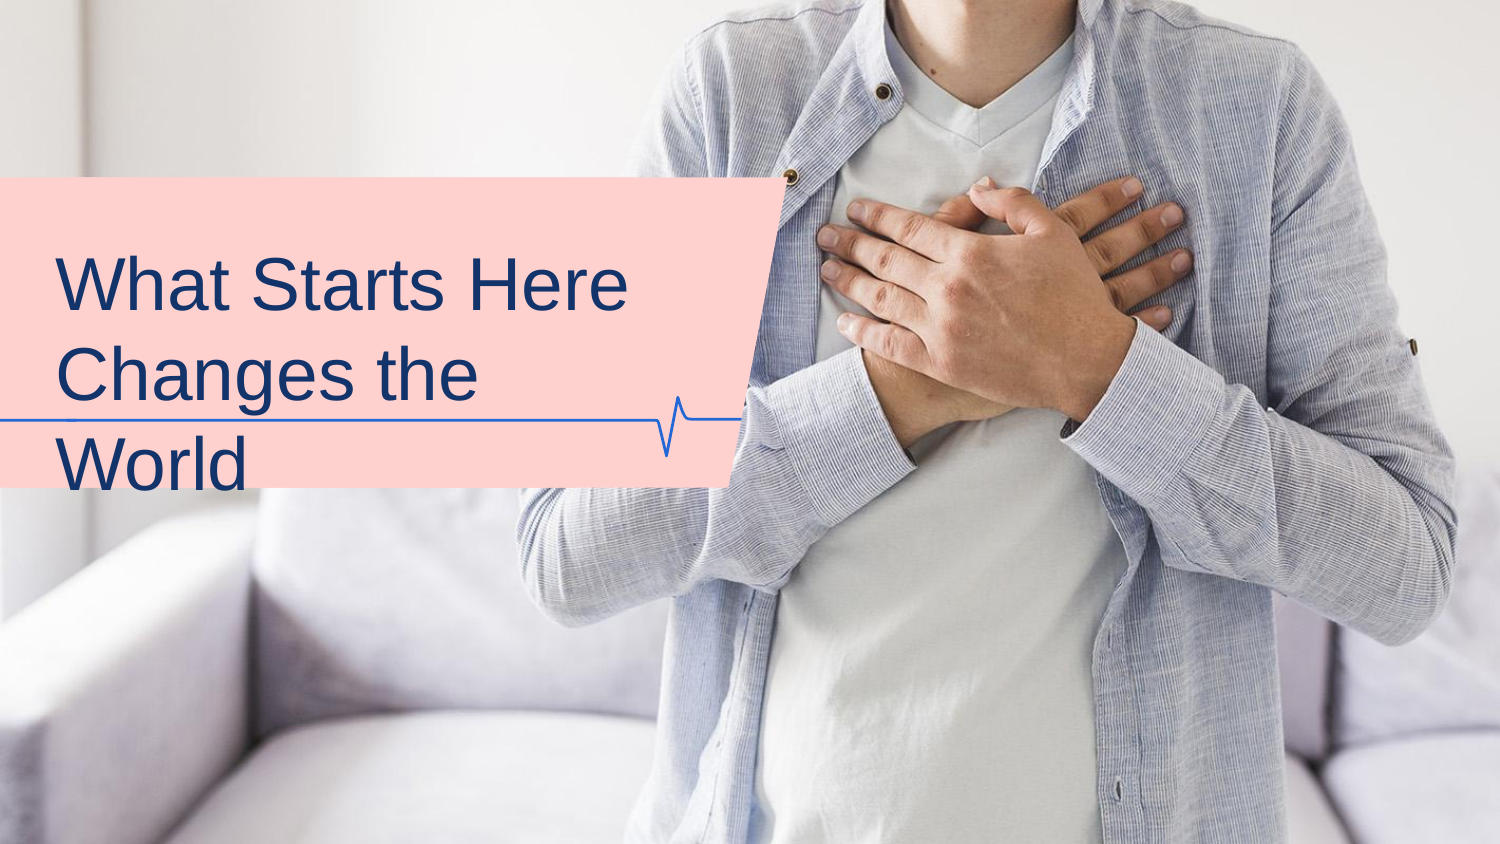

# What Starts Here Changes the World